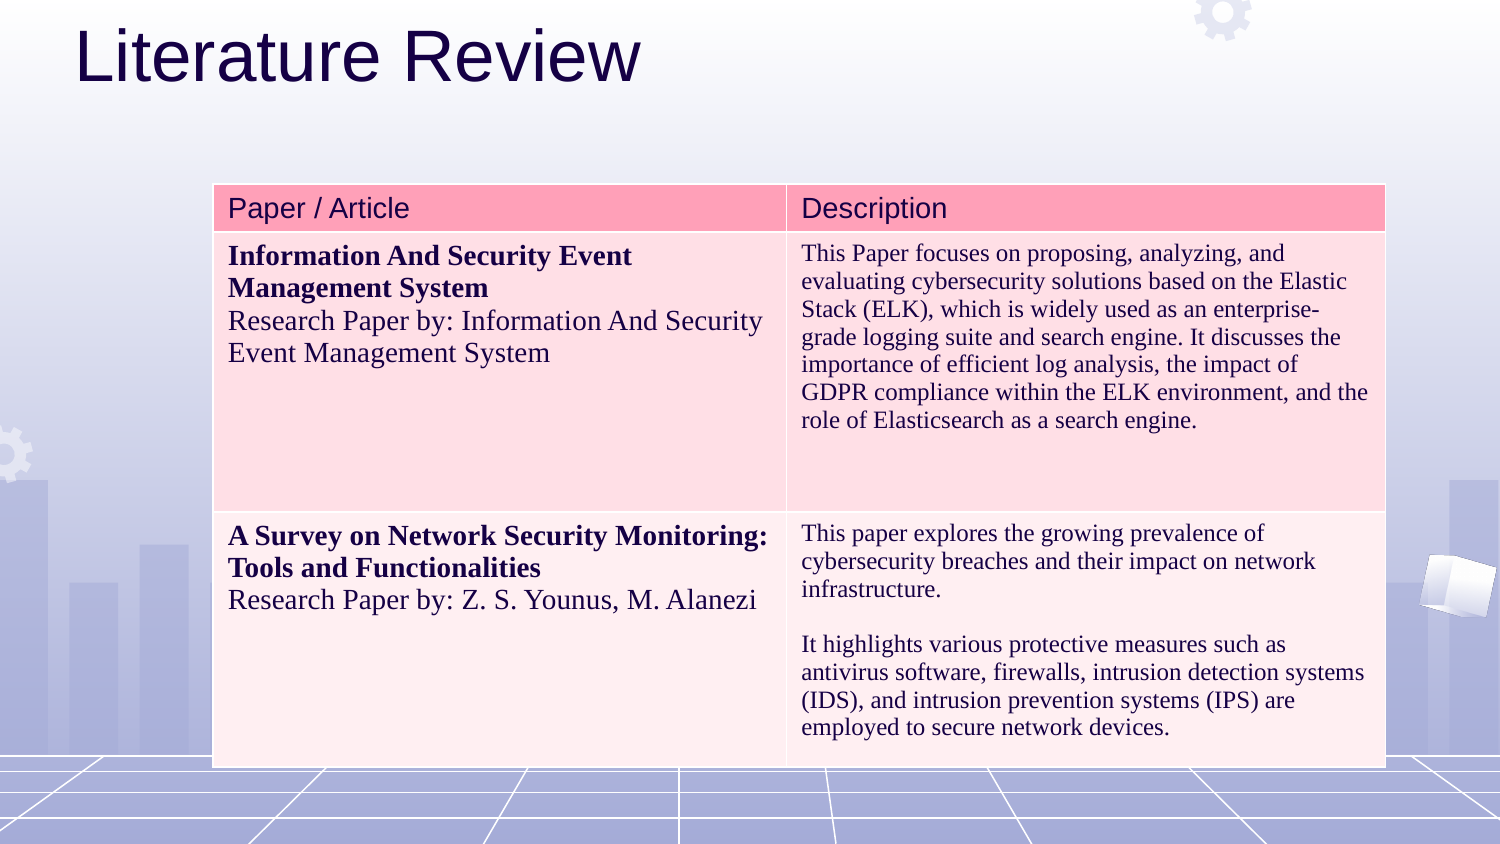

Literature Review
#
| Paper / Article | Description |
| --- | --- |
| Information And Security Event Management System Research Paper by: Information And Security Event Management System | This Paper focuses on proposing, analyzing, and evaluating cybersecurity solutions based on the Elastic Stack (ELK), which is widely used as an enterprise-grade logging suite and search engine. It discusses the importance of efficient log analysis, the impact of GDPR compliance within the ELK environment, and the role of Elasticsearch as a search engine. |
| A Survey on Network Security Monitoring: Tools and Functionalities Research Paper by: Z. S. Younus, M. Alanezi | This paper explores the growing prevalence of cybersecurity breaches and their impact on network infrastructure. It highlights various protective measures such as antivirus software, firewalls, intrusion detection systems (IDS), and intrusion prevention systems (IPS) are employed to secure network devices. |